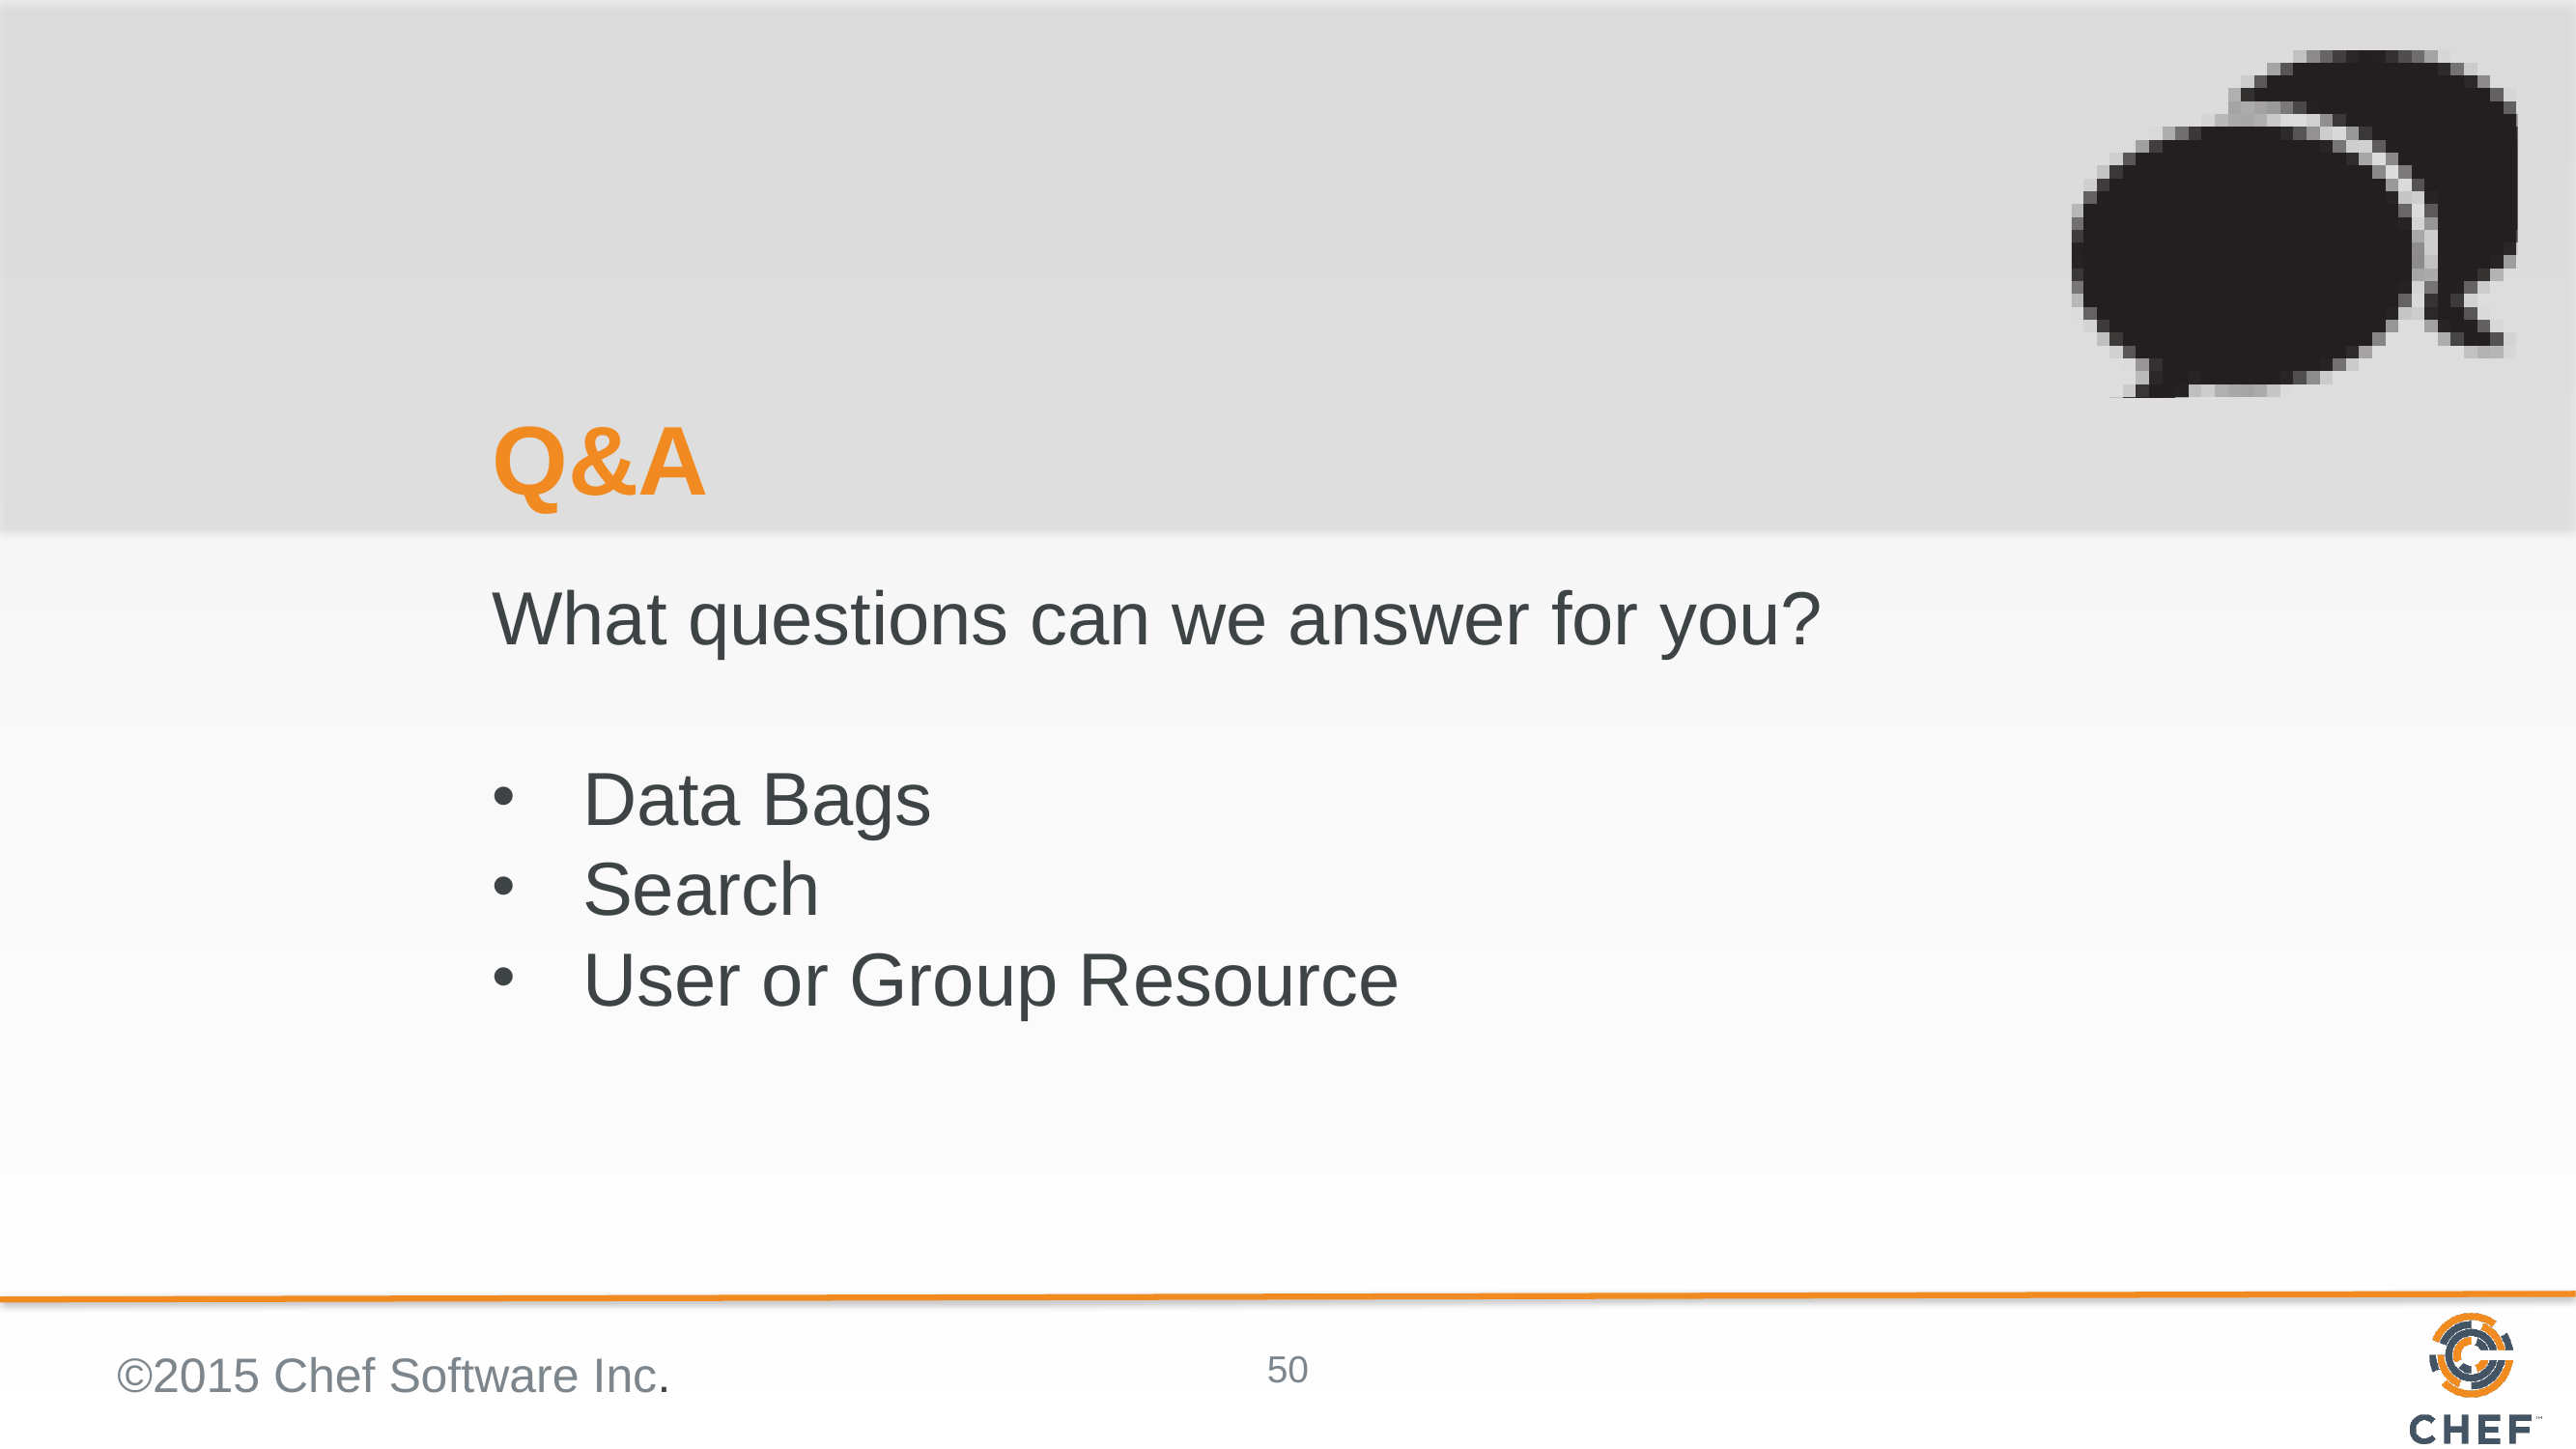

# Q&A
What questions can we answer for you?

Data Bags
Search
User or Group Resource

©2015 Chef Software Inc.
50